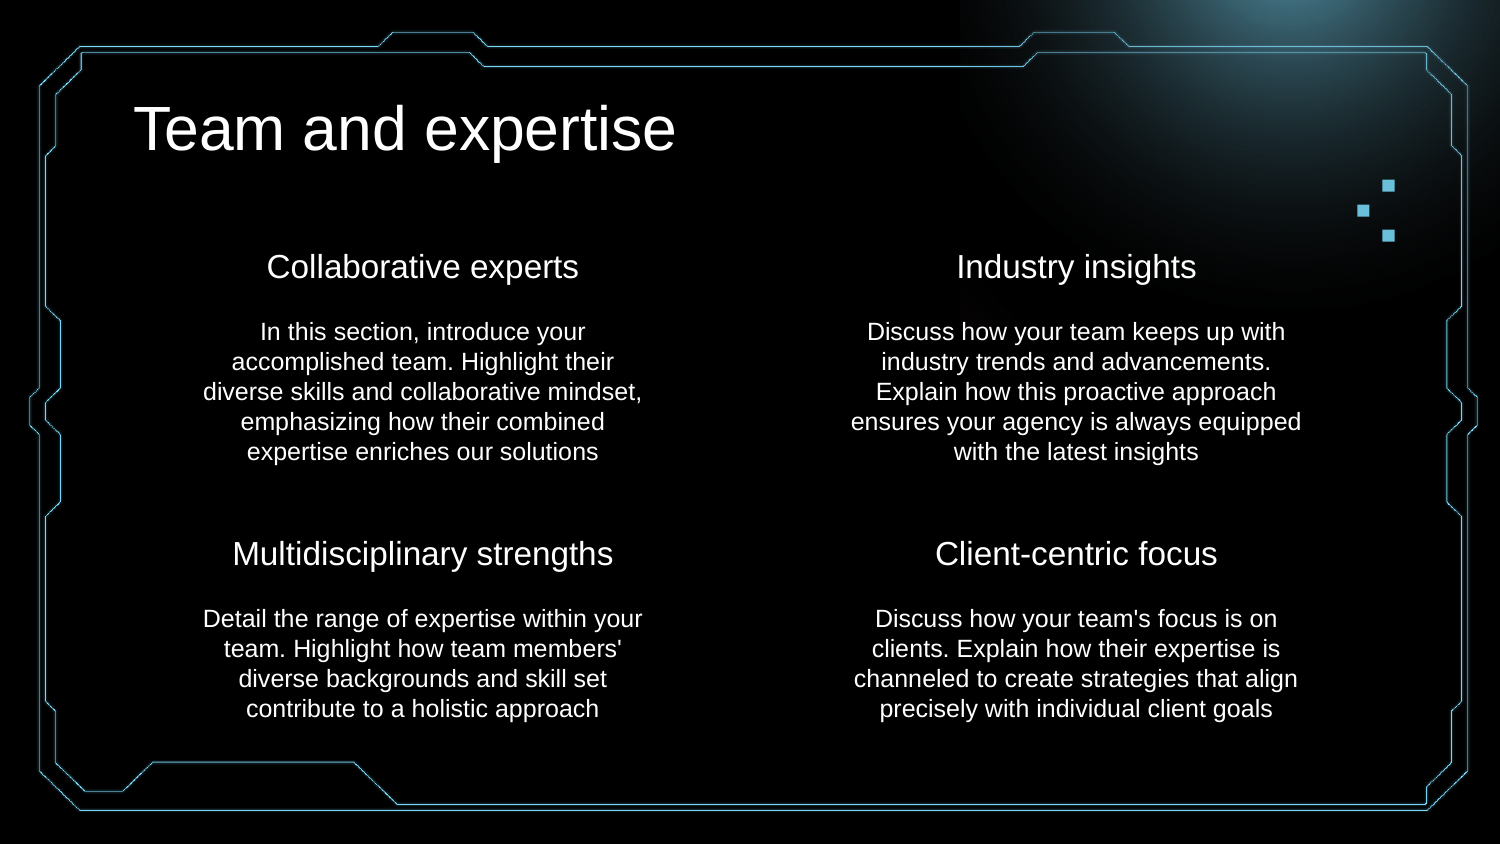

# Team and expertise

Collaborative experts
Industry insights
In this section, introduce your accomplished team. Highlight their diverse skills and collaborative mindset, emphasizing how their combined expertise enriches our solutions
Discuss how your team keeps up with industry trends and advancements. Explain how this proactive approach ensures your agency is always equipped with the latest insights
Multidisciplinary strengths
Client-centric focus
Detail the range of expertise within your team. Highlight how team members' diverse backgrounds and skill set contribute to a holistic approach
Discuss how your team's focus is on clients. Explain how their expertise is channeled to create strategies that align precisely with individual client goals